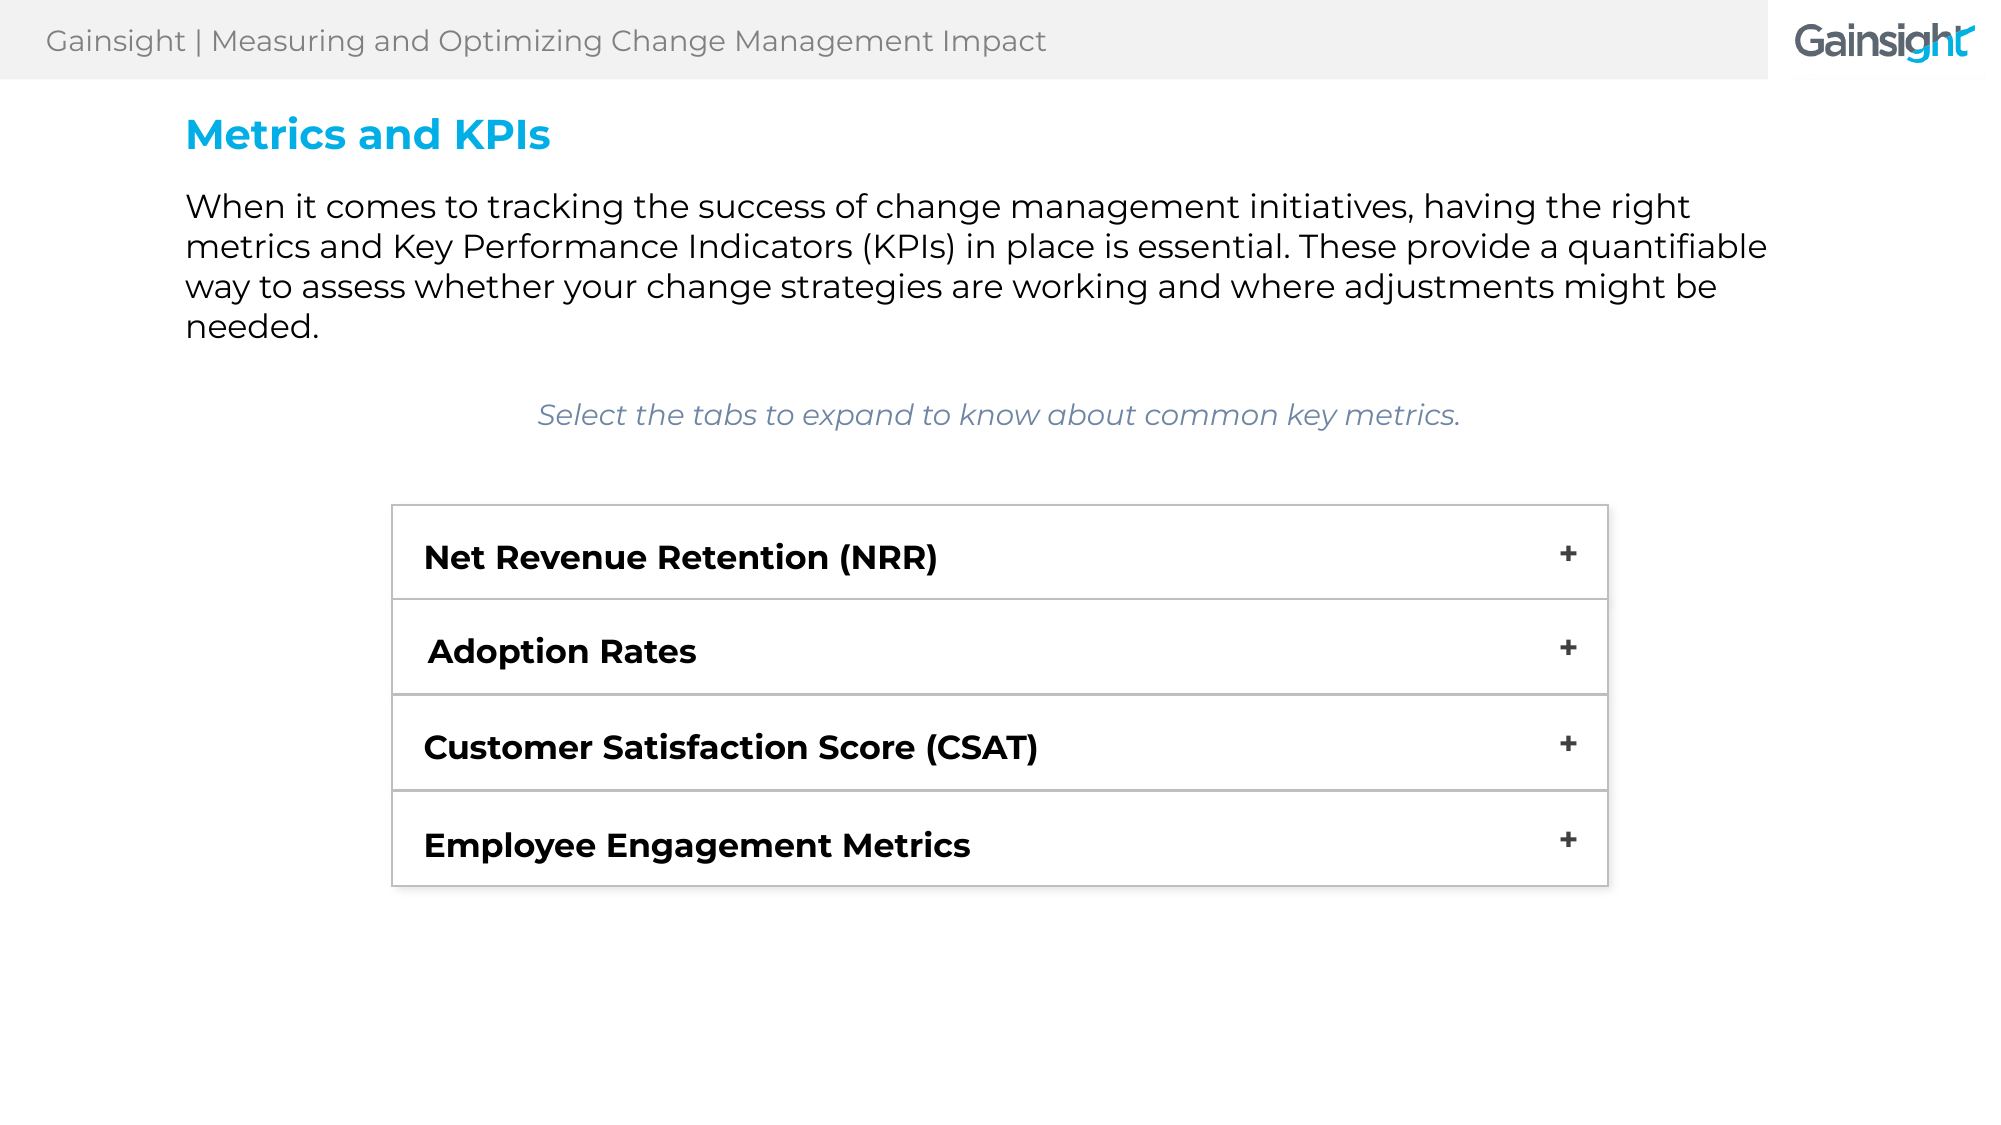

Metrics and KPIs
When it comes to tracking the success of change management initiatives, having the right metrics and Key Performance Indicators (KPIs) in place is essential. These provide a quantifiable way to assess whether your change strategies are working and where adjustments might be needed.
Select the tabs to expand to know about common key metrics.

+
Net Revenue Retention (NRR)

+
Adoption Rates

+
Customer Satisfaction Score (CSAT)

+
Employee Engagement Metrics